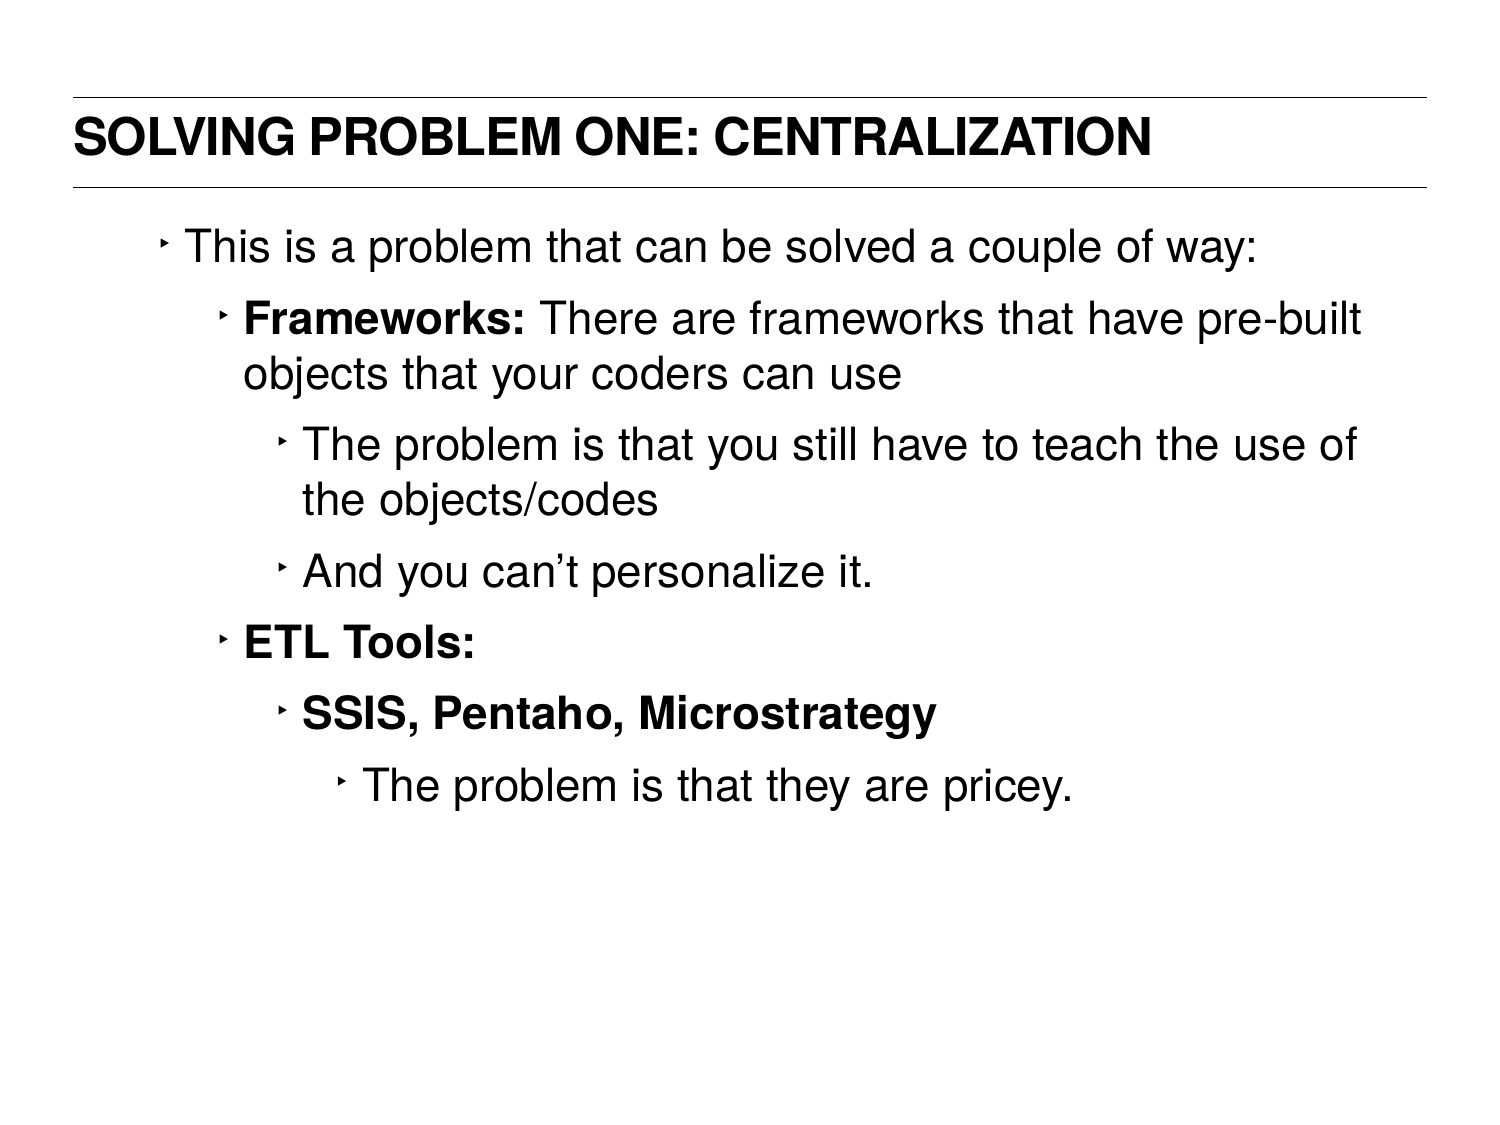

Solving problem one: centralization
This is a problem that can be solved a couple of way:
Frameworks: There are frameworks that have pre-built objects that your coders can use
The problem is that you still have to teach the use of the objects/codes
And you can’t personalize it.
ETL Tools:
SSIS, Pentaho, Microstrategy
The problem is that they are pricey.